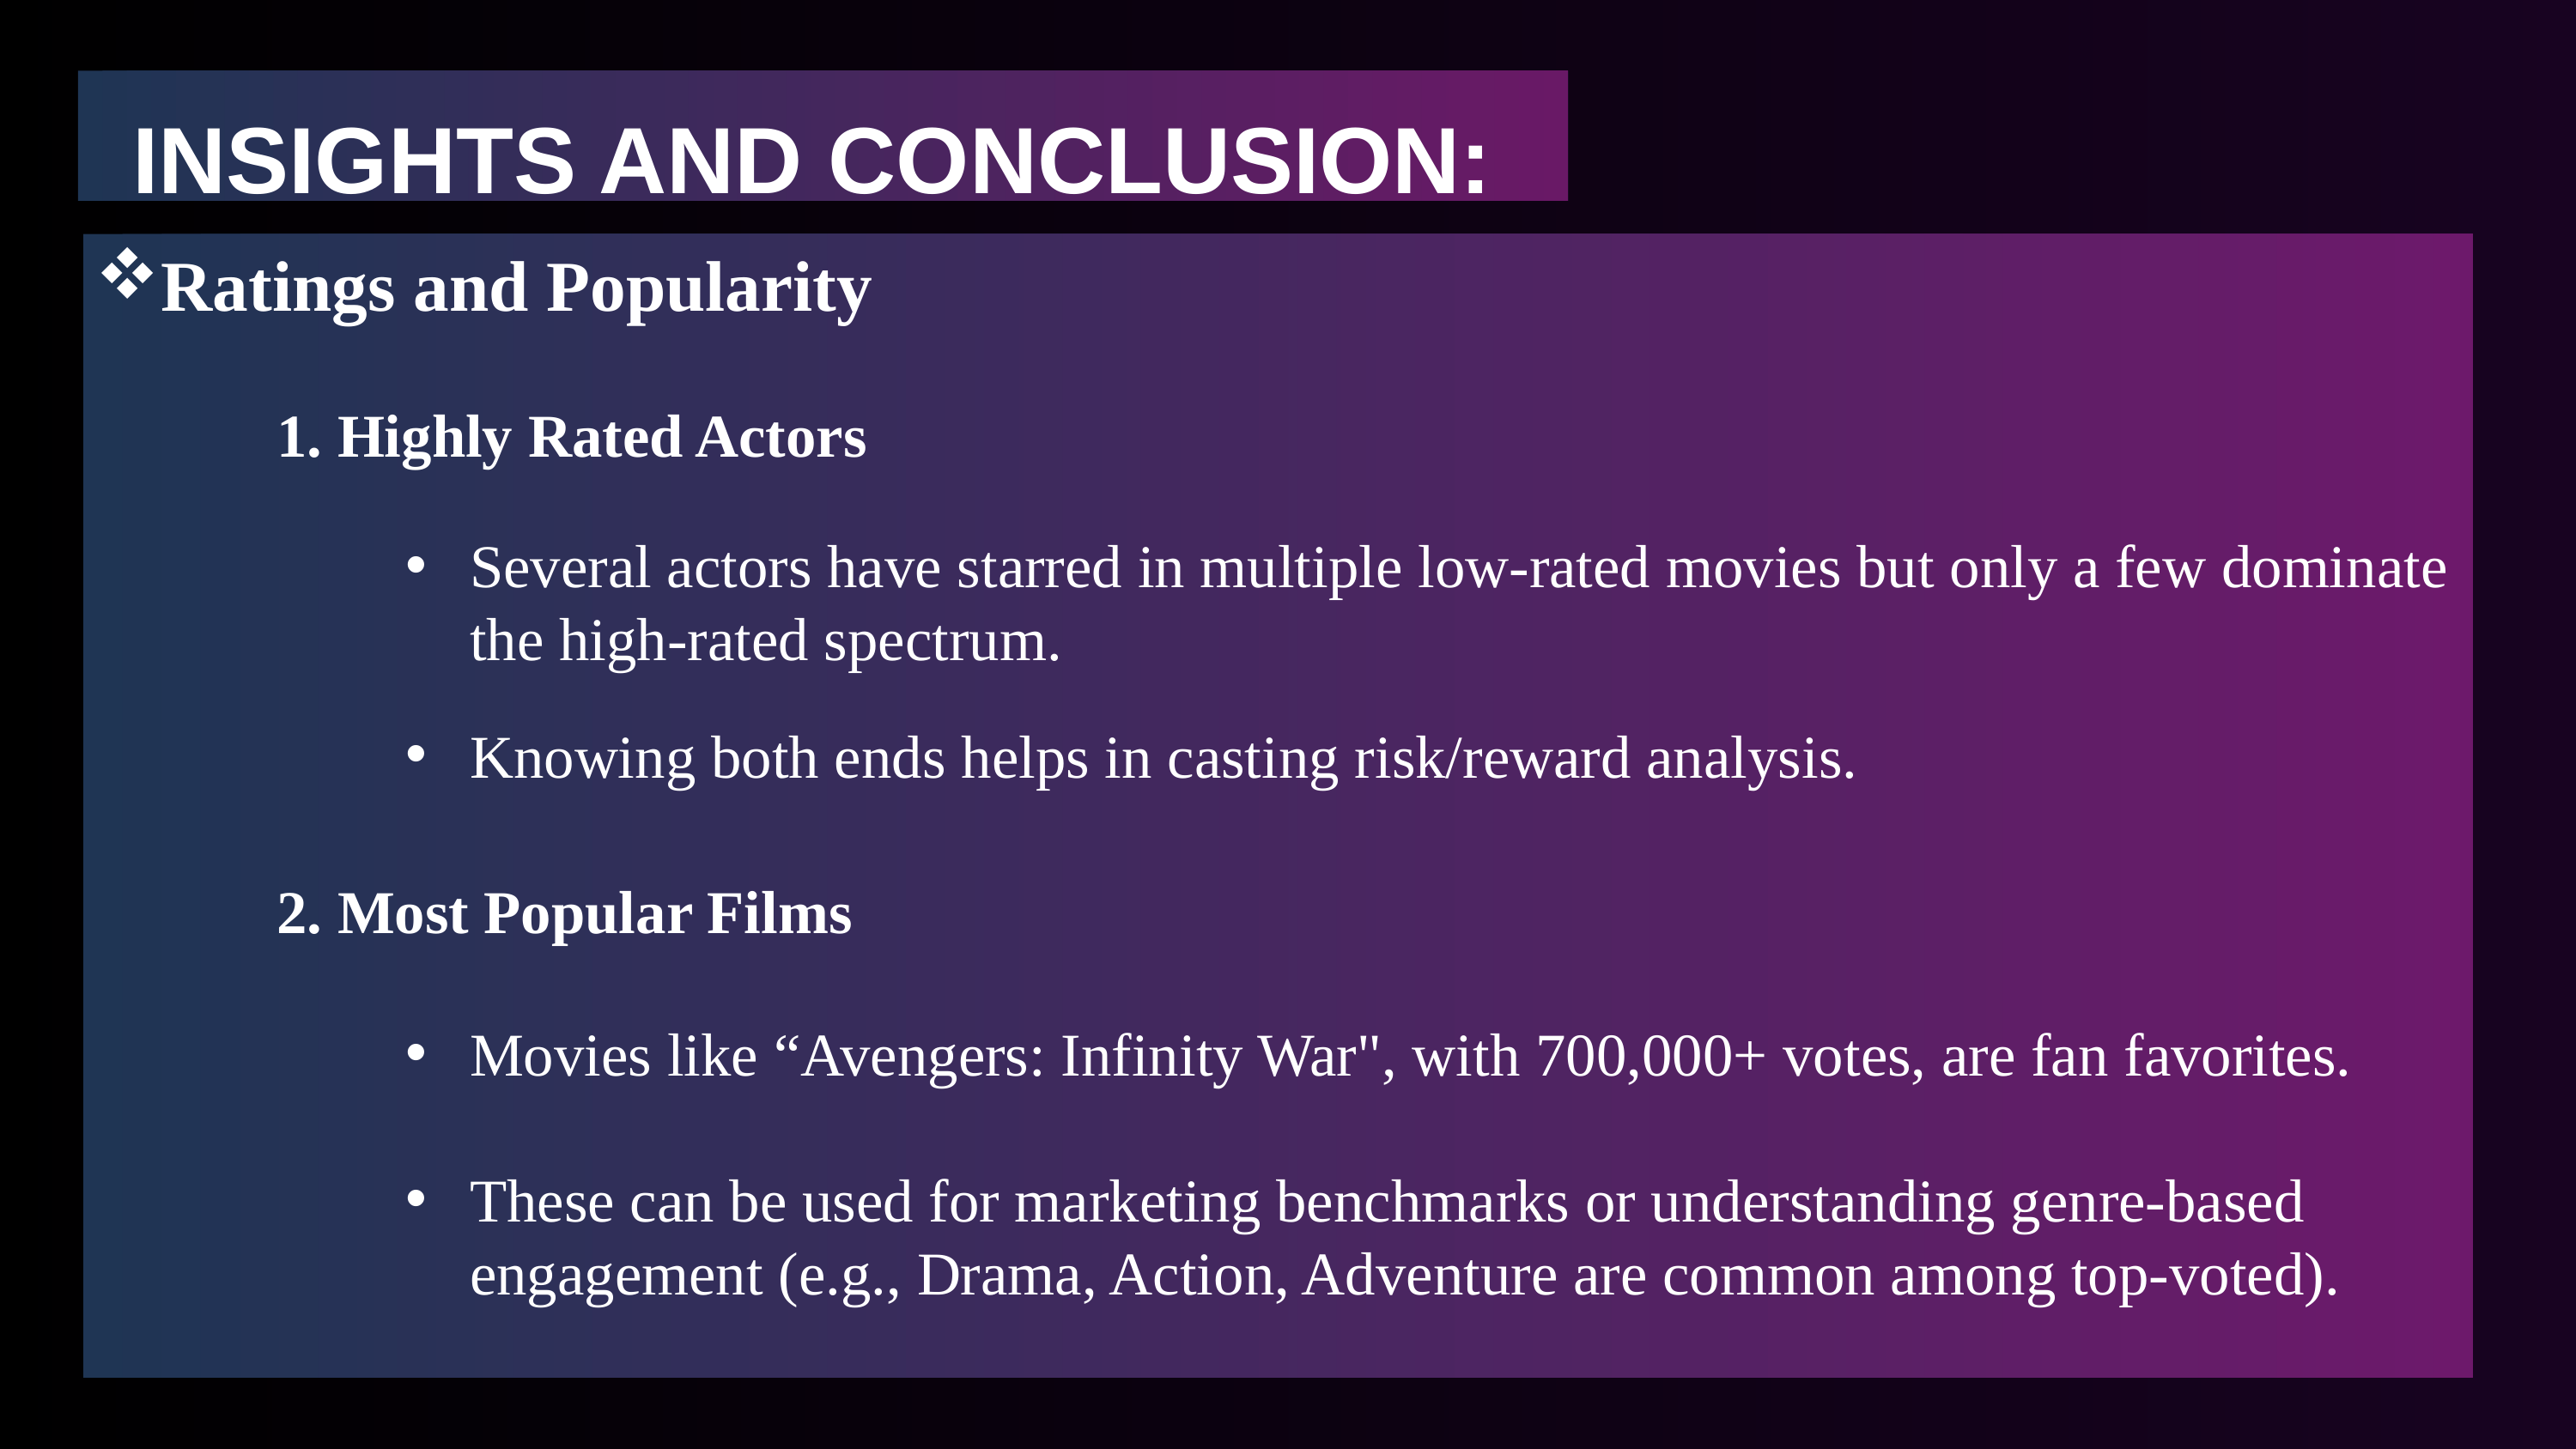

INSIGHTS AND CONCLUSION:
Ratings and Popularity

1. Highly Rated Actors

Several actors have starred in multiple low-rated movies but only a few dominate the high-rated spectrum.

Knowing both ends helps in casting risk/reward analysis.

2. Most Popular Films

Movies like “Avengers: Infinity War", with 700,000+ votes, are fan favorites.

These can be used for marketing benchmarks or understanding genre-based engagement (e.g., Drama, Action, Adventure are common among top-voted).